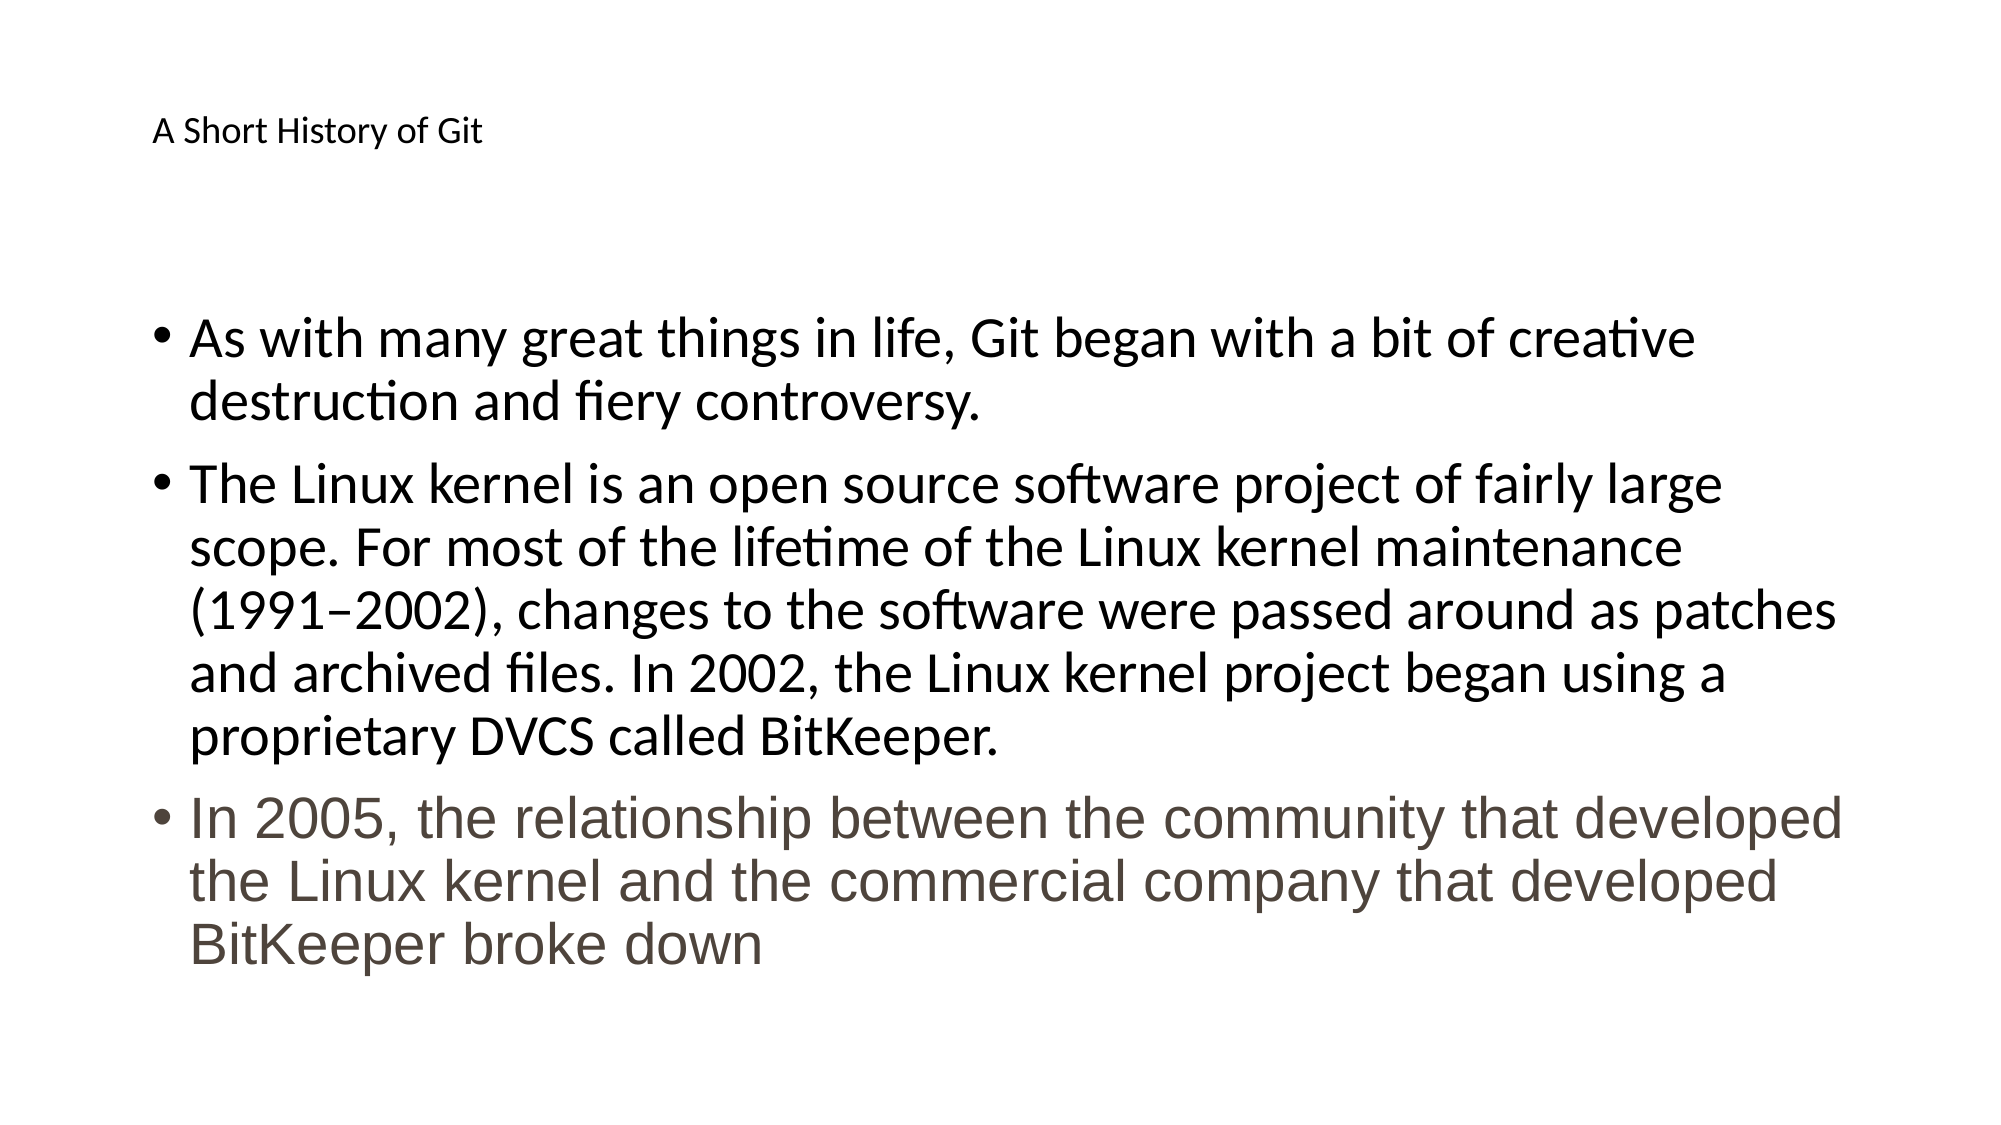

# A Short History of Git
As with many great things in life, Git began with a bit of creative destruction and fiery controversy.
The Linux kernel is an open source software project of fairly large scope. For most of the lifetime of the Linux kernel maintenance (1991–2002), changes to the software were passed around as patches and archived files. In 2002, the Linux kernel project began using a proprietary DVCS called BitKeeper.
In 2005, the relationship between the community that developed the Linux kernel and the commercial company that developed BitKeeper broke down